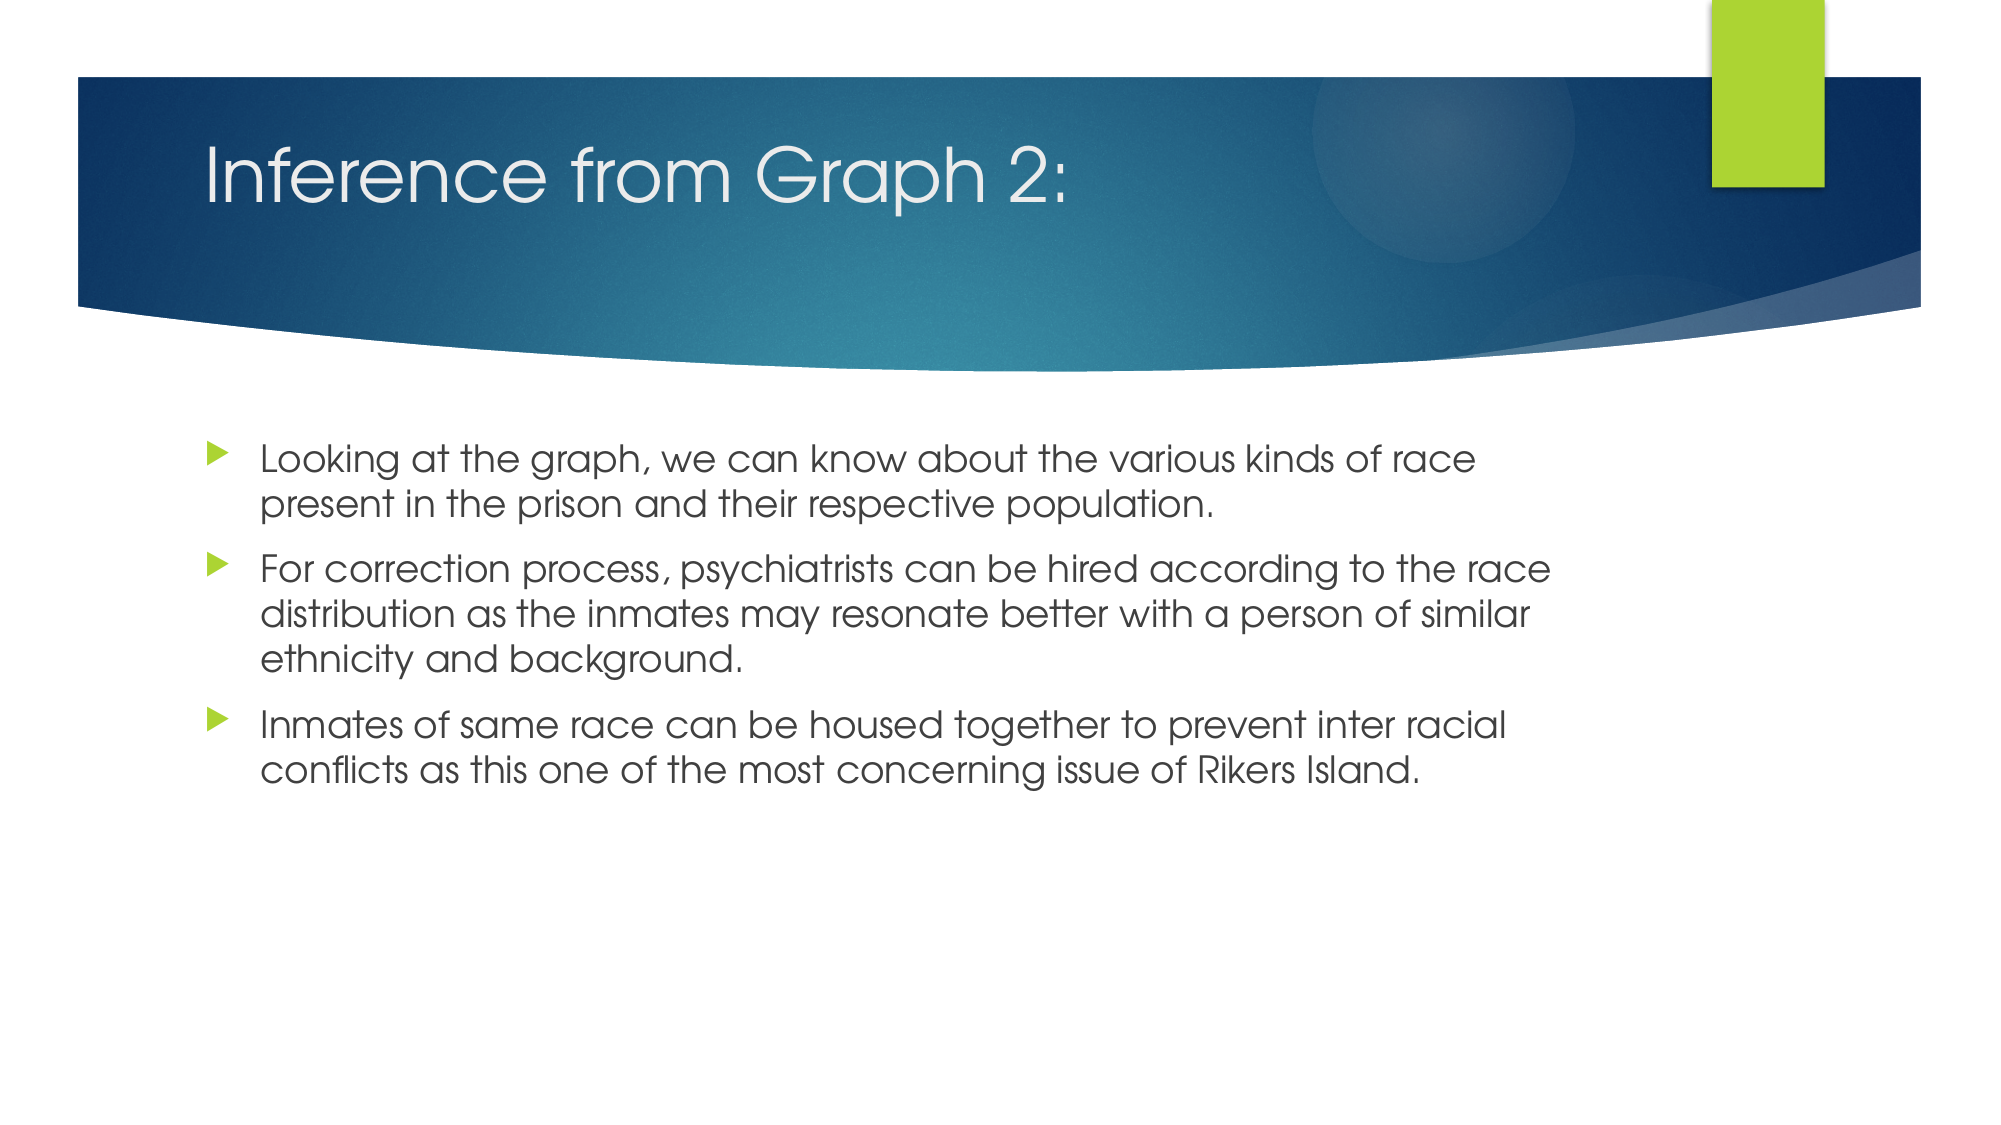

# Inference from Graph 2:
Looking at the graph, we can know about the various kinds of race present in the prison and their respective population.
For correction process, psychiatrists can be hired according to the race distribution as the inmates may resonate better with a person of similar ethnicity and background.
Inmates of same race can be housed together to prevent inter racial conflicts as this one of the most concerning issue of Rikers Island.